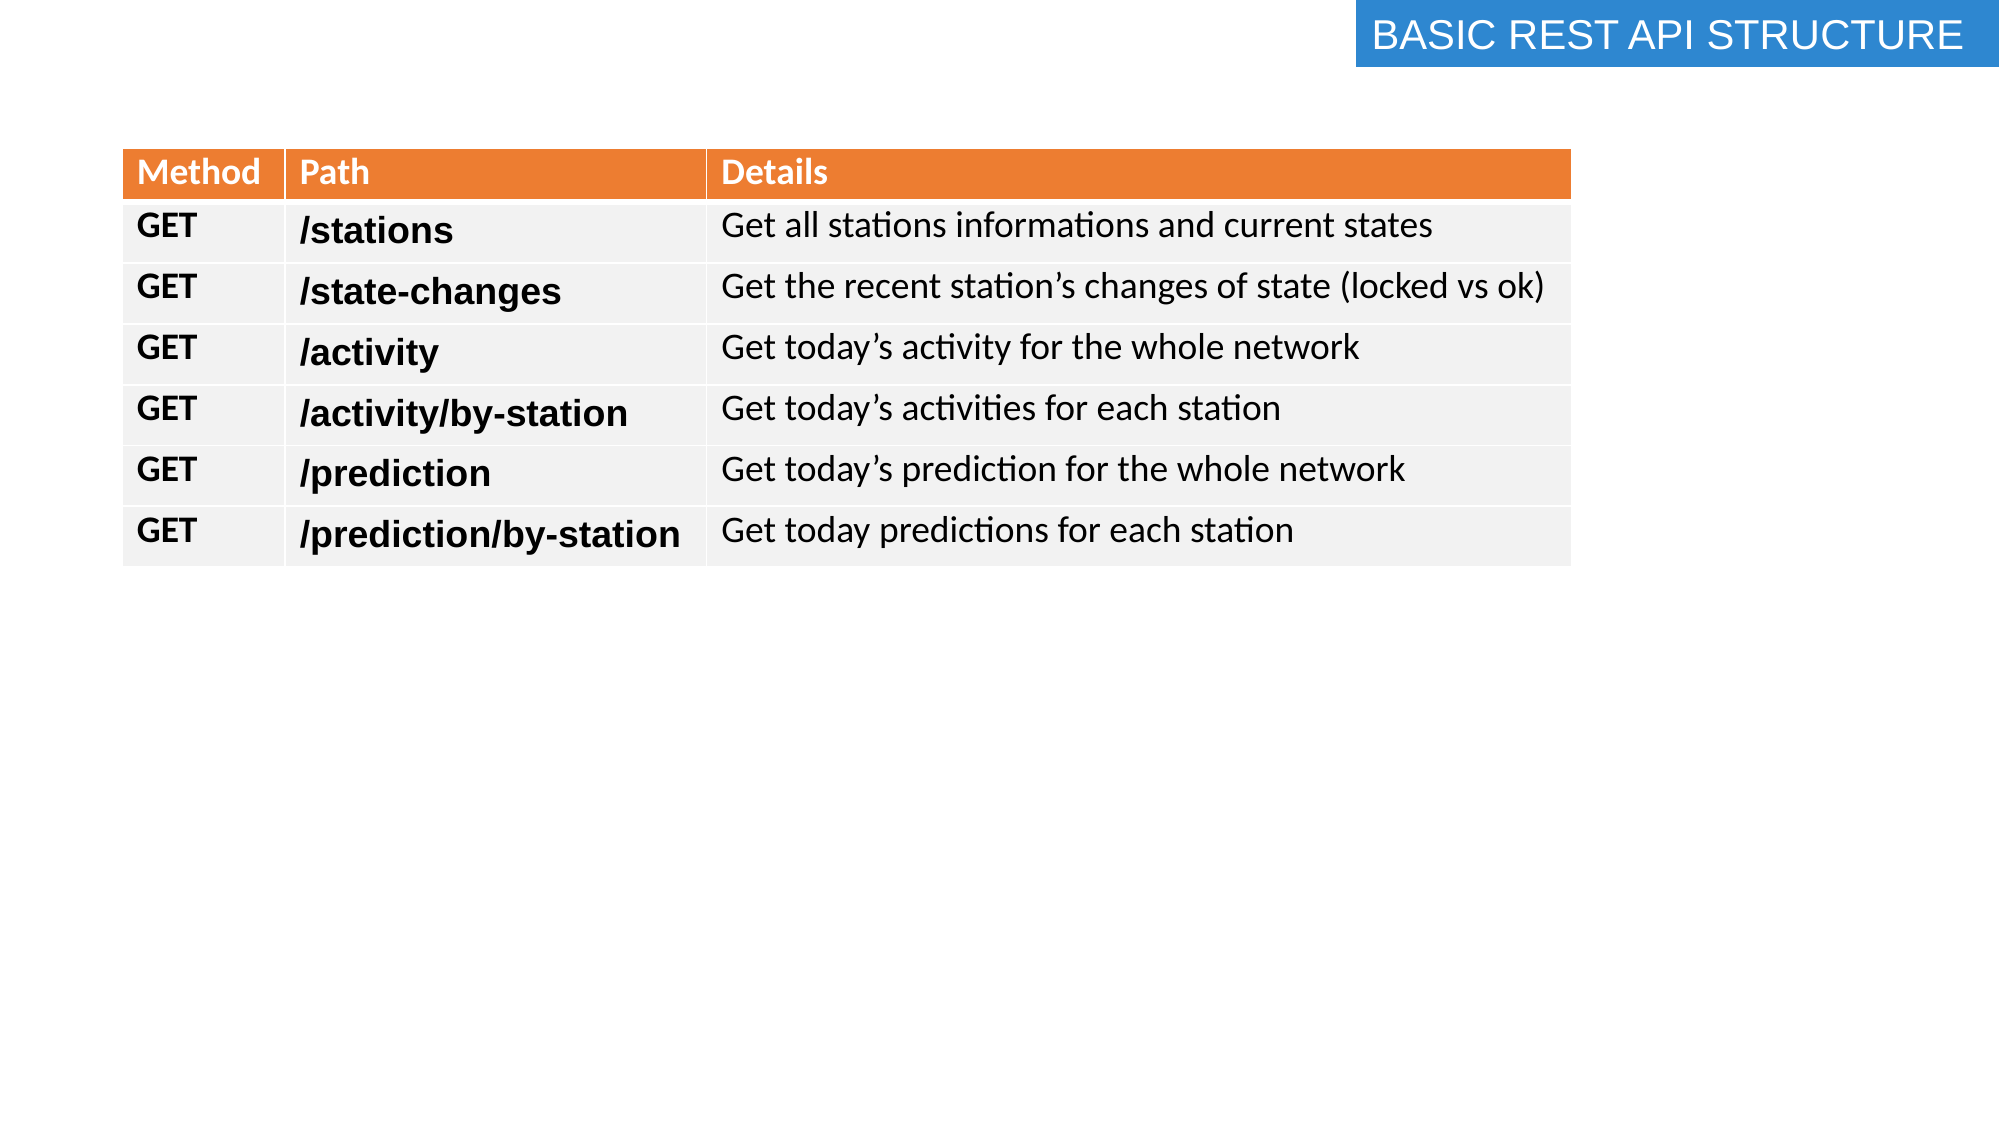

BASIC REST API STRUCTURE
| Method | Path | Details |
| --- | --- | --- |
| GET | /stations | Get all stations informations and current states |
| GET | /state-changes | Get the recent station’s changes of state (locked vs ok) |
| GET | /activity | Get today’s activity for the whole network |
| GET | /activity/by-station | Get today’s activities for each station |
| GET | /prediction | Get today’s prediction for the whole network |
| GET | /prediction/by-station | Get today predictions for each station |